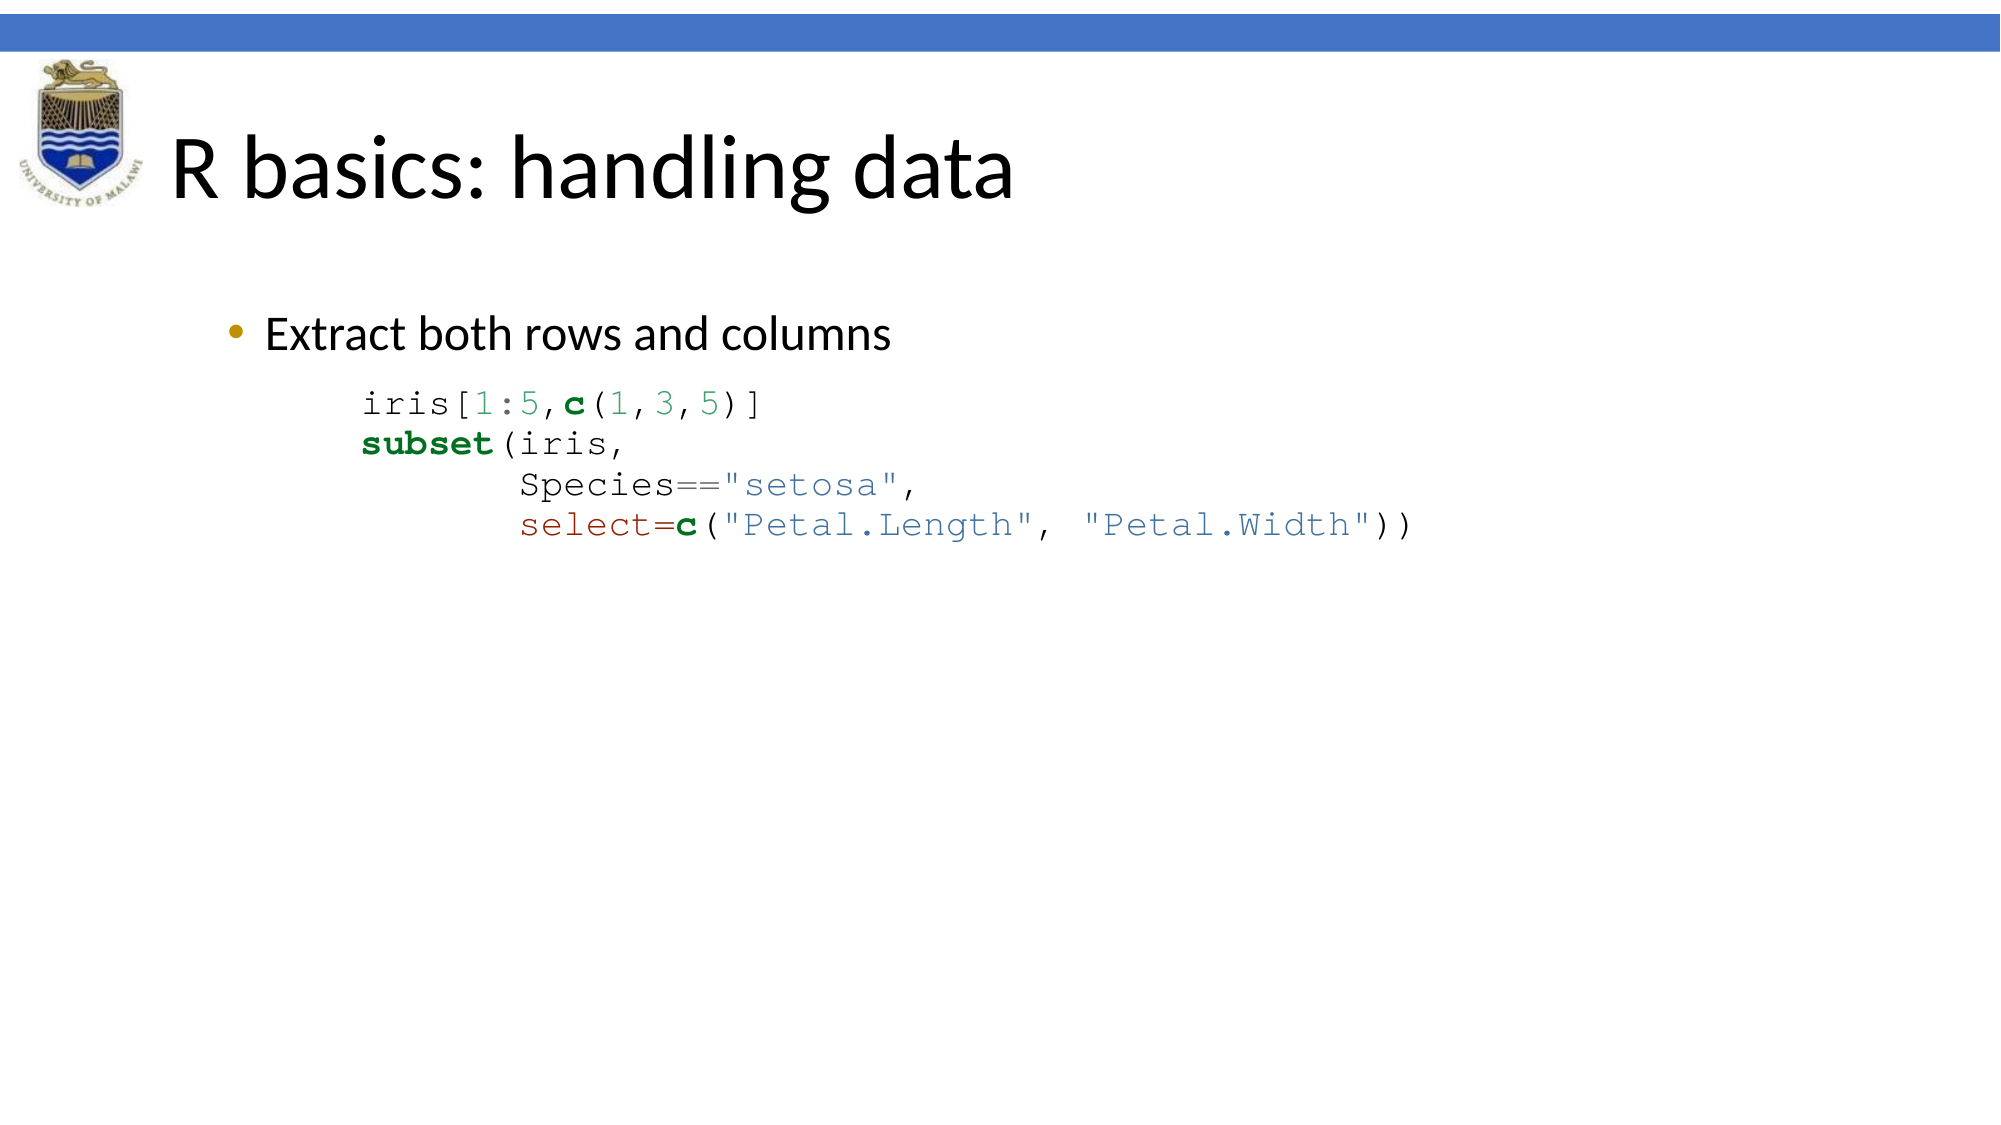

# R basics: handling data
Extract both rows and columns
iris[1:5,c(1,3,5)]
subset(iris,
       Species=="setosa",
       select=c("Petal.Length", "Petal.Width"))